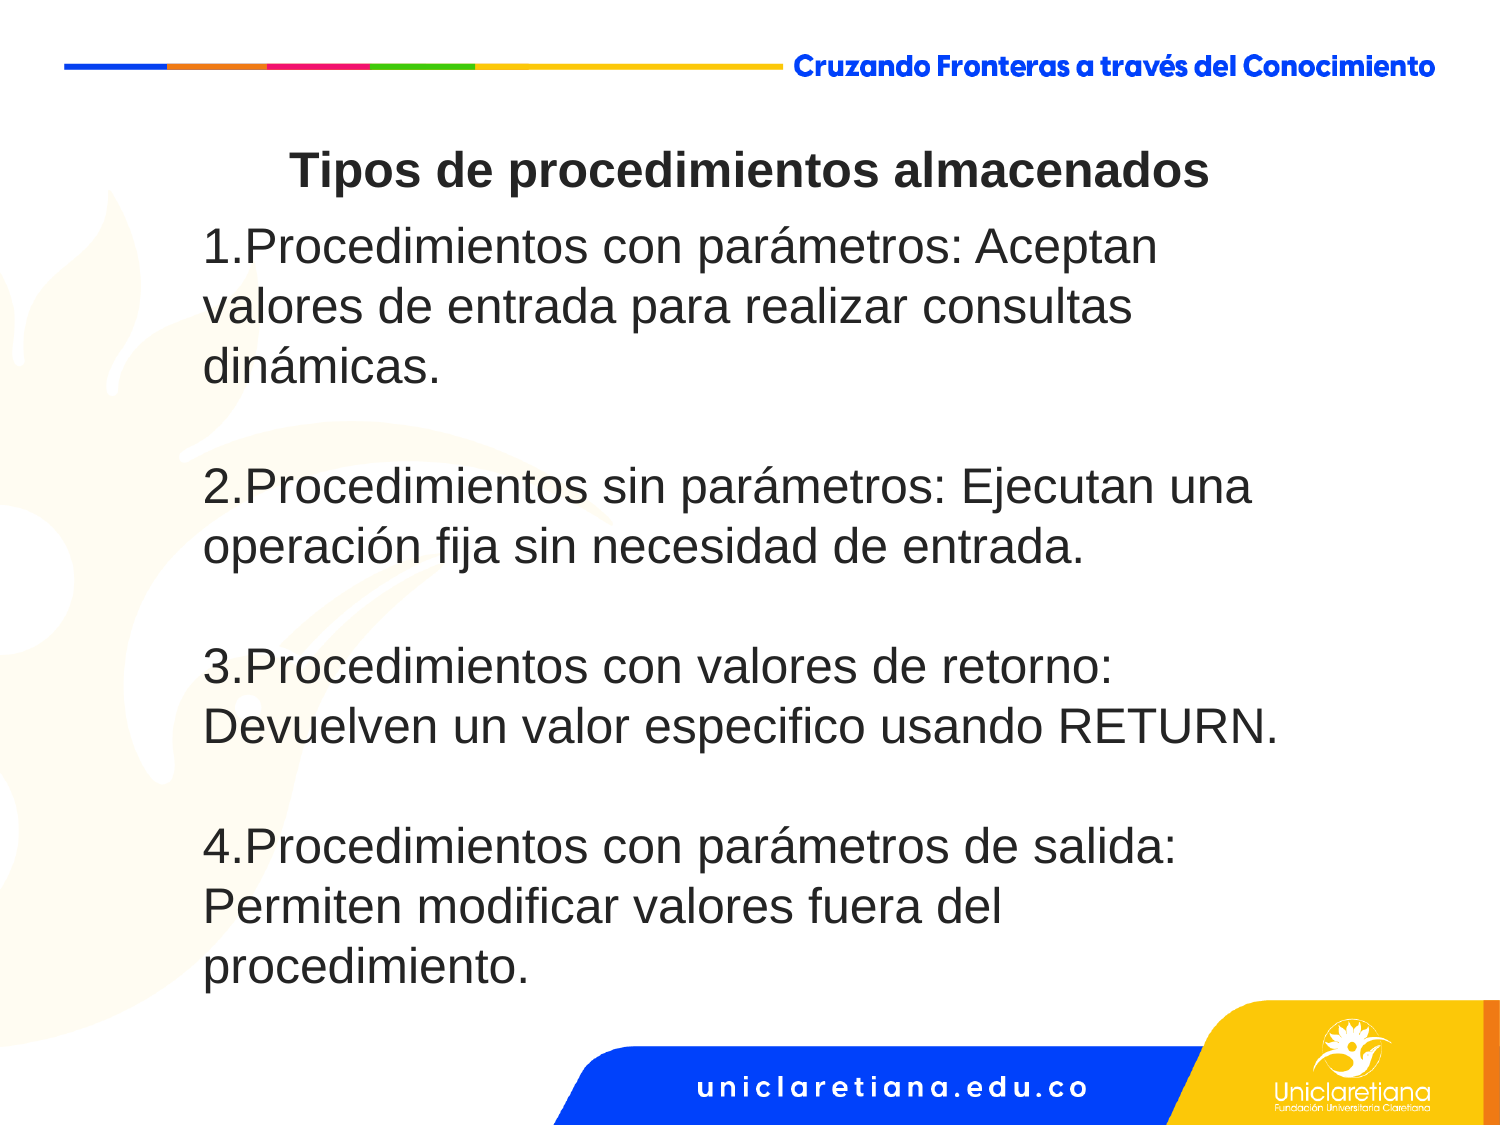

Tipos de procedimientos almacenados
1.Procedimientos con parámetros: Aceptan valores de entrada para realizar consultas dinámicas.

2.Procedimientos sin parámetros: Ejecutan una operación fija sin necesidad de entrada.

3.Procedimientos con valores de retorno: Devuelven un valor especifico usando RETURN.

4.Procedimientos con parámetros de salida: Permiten modificar valores fuera del procedimiento.